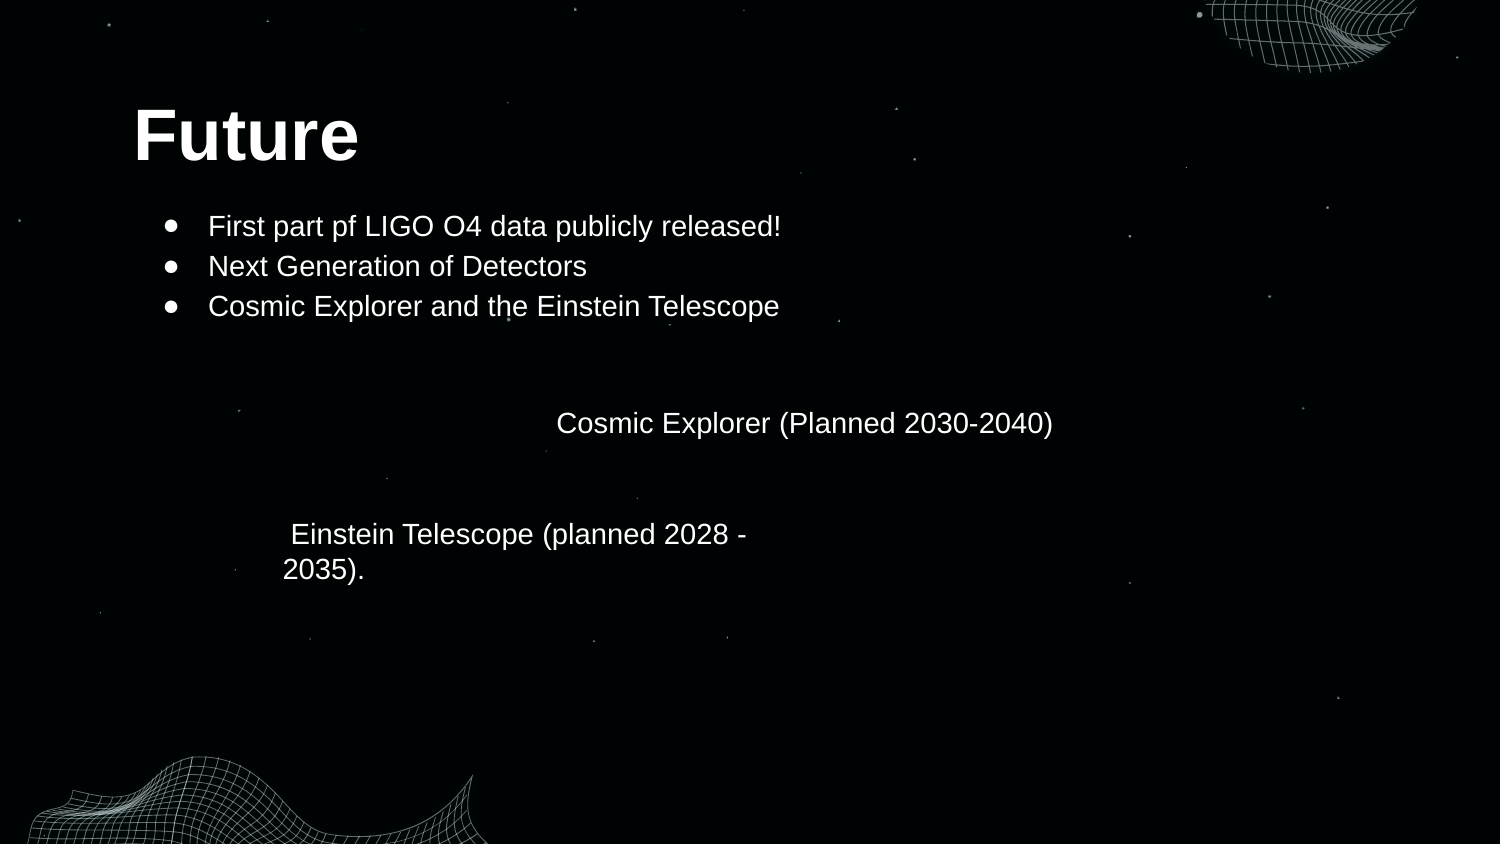

# Future
First part pf LIGO O4 data publicly released!
Next Generation of Detectors
Cosmic Explorer and the Einstein Telescope
Cosmic Explorer (Planned 2030-2040)
 Einstein Telescope (planned 2028 - 2035).
27